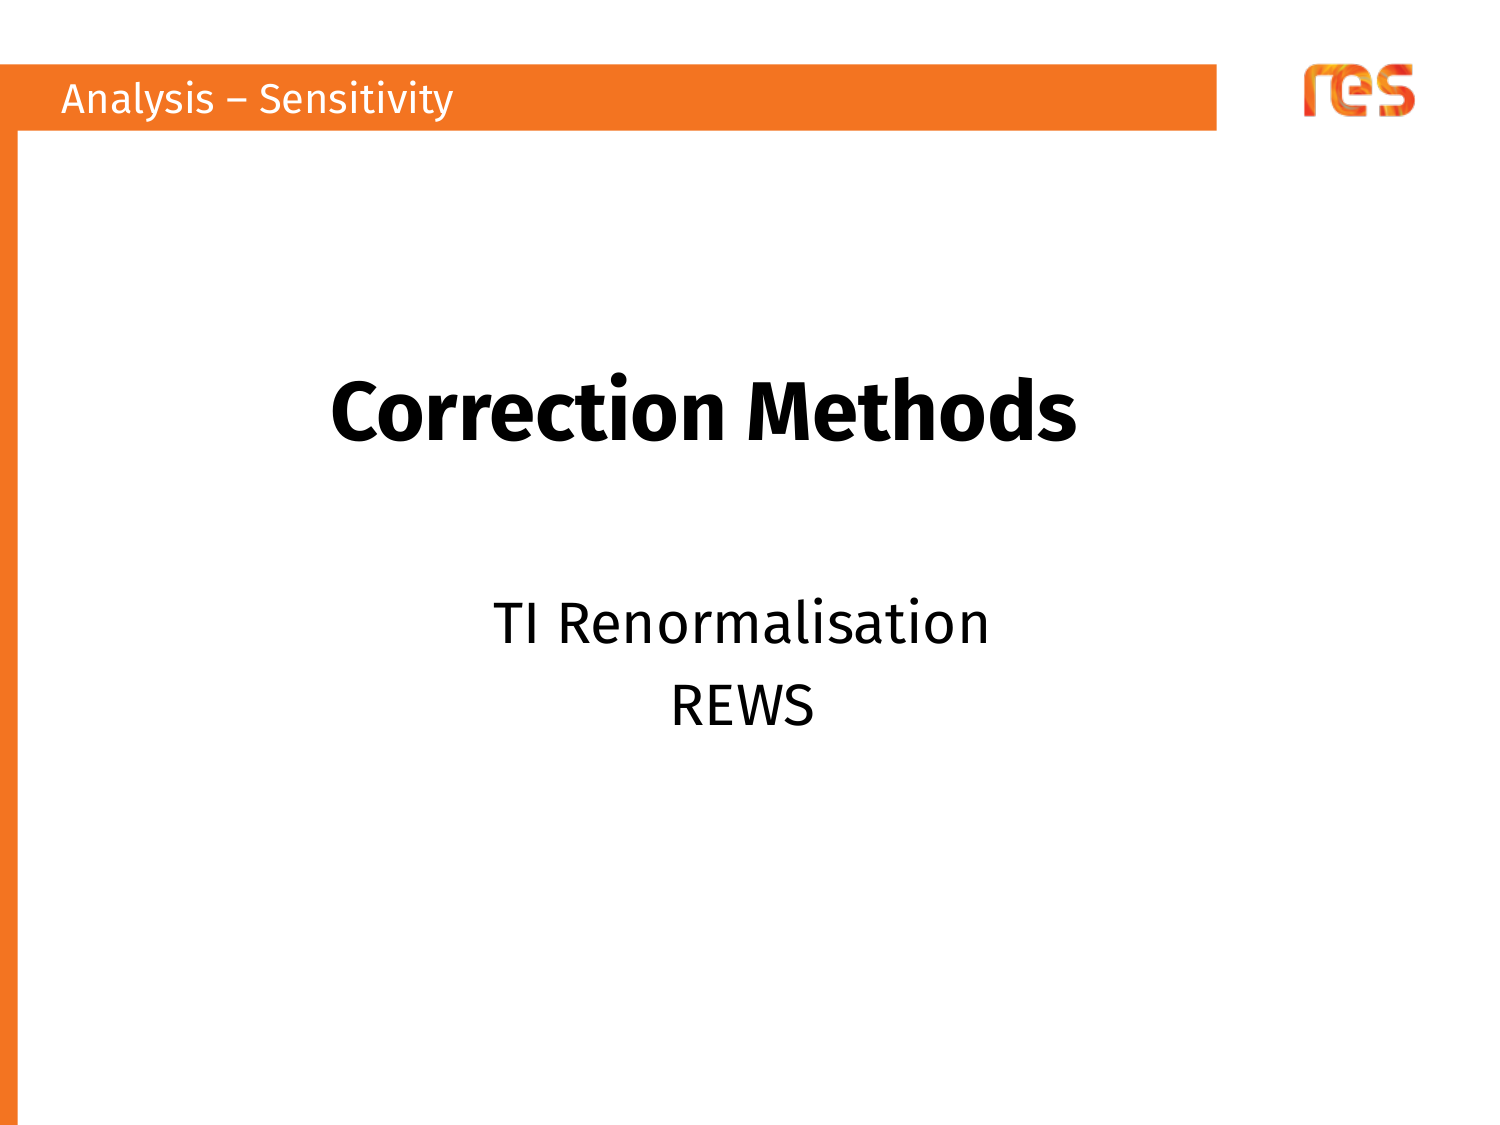

# Analysis – Sensitivity
Correction Methods

TI Renormalisation
REWS